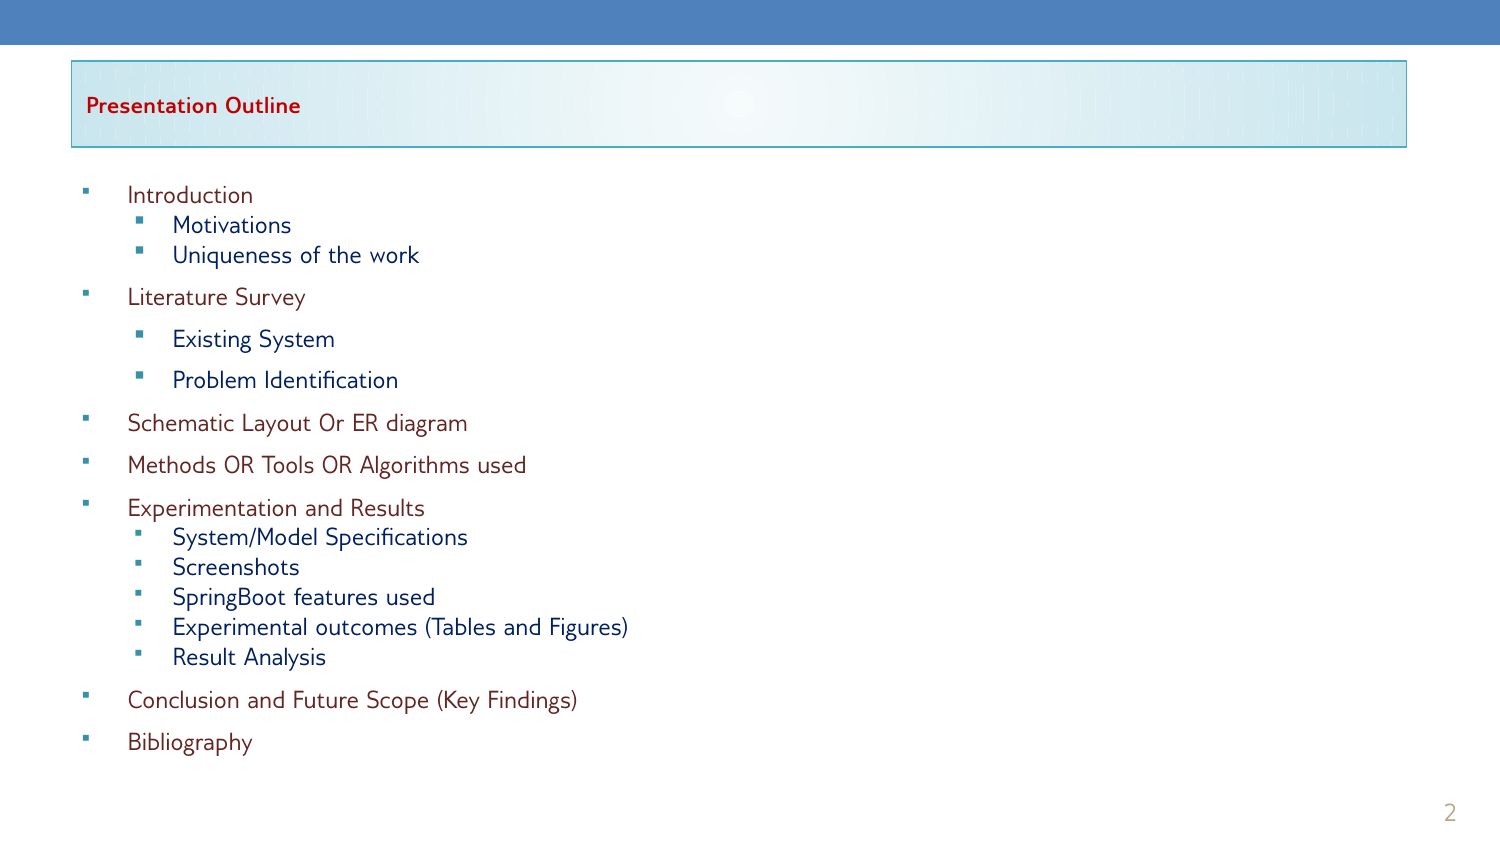

Presentation Outline
Introduction
Motivations
Uniqueness of the work
Literature Survey
Existing System
Problem Identification
Schematic Layout Or ER diagram
Methods OR Tools OR Algorithms used
Experimentation and Results
System/Model Specifications
Screenshots
SpringBoot features used
Experimental outcomes (Tables and Figures)
Result Analysis
Conclusion and Future Scope (Key Findings)
Bibliography
2